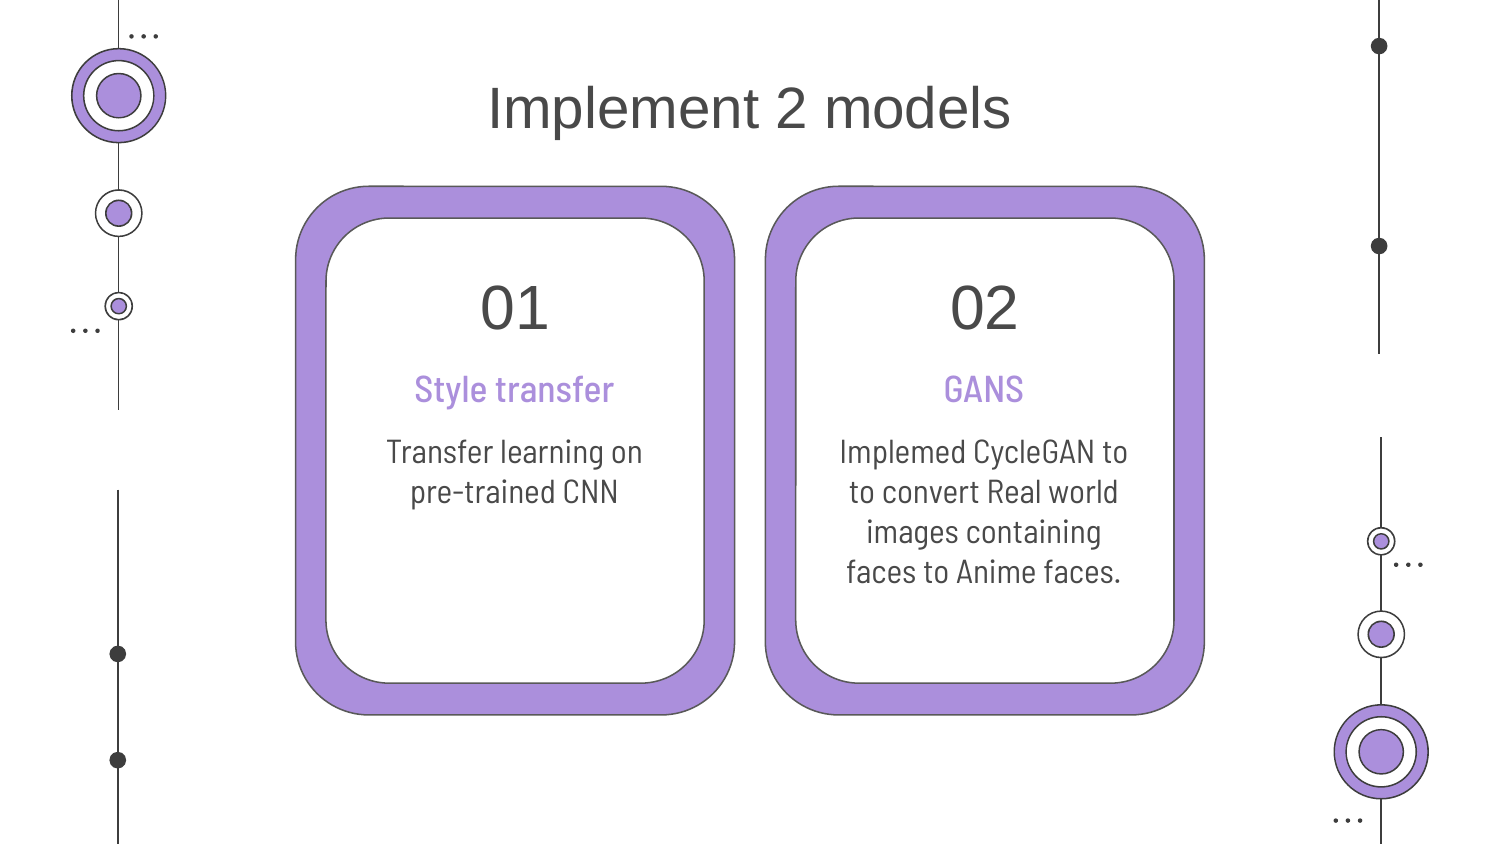

Implement 2 models

01
02
Style transfer
GANS
Transfer learning on pre-trained CNN
Implemed CycleGAN to to convert Real world images containing faces to Anime faces.